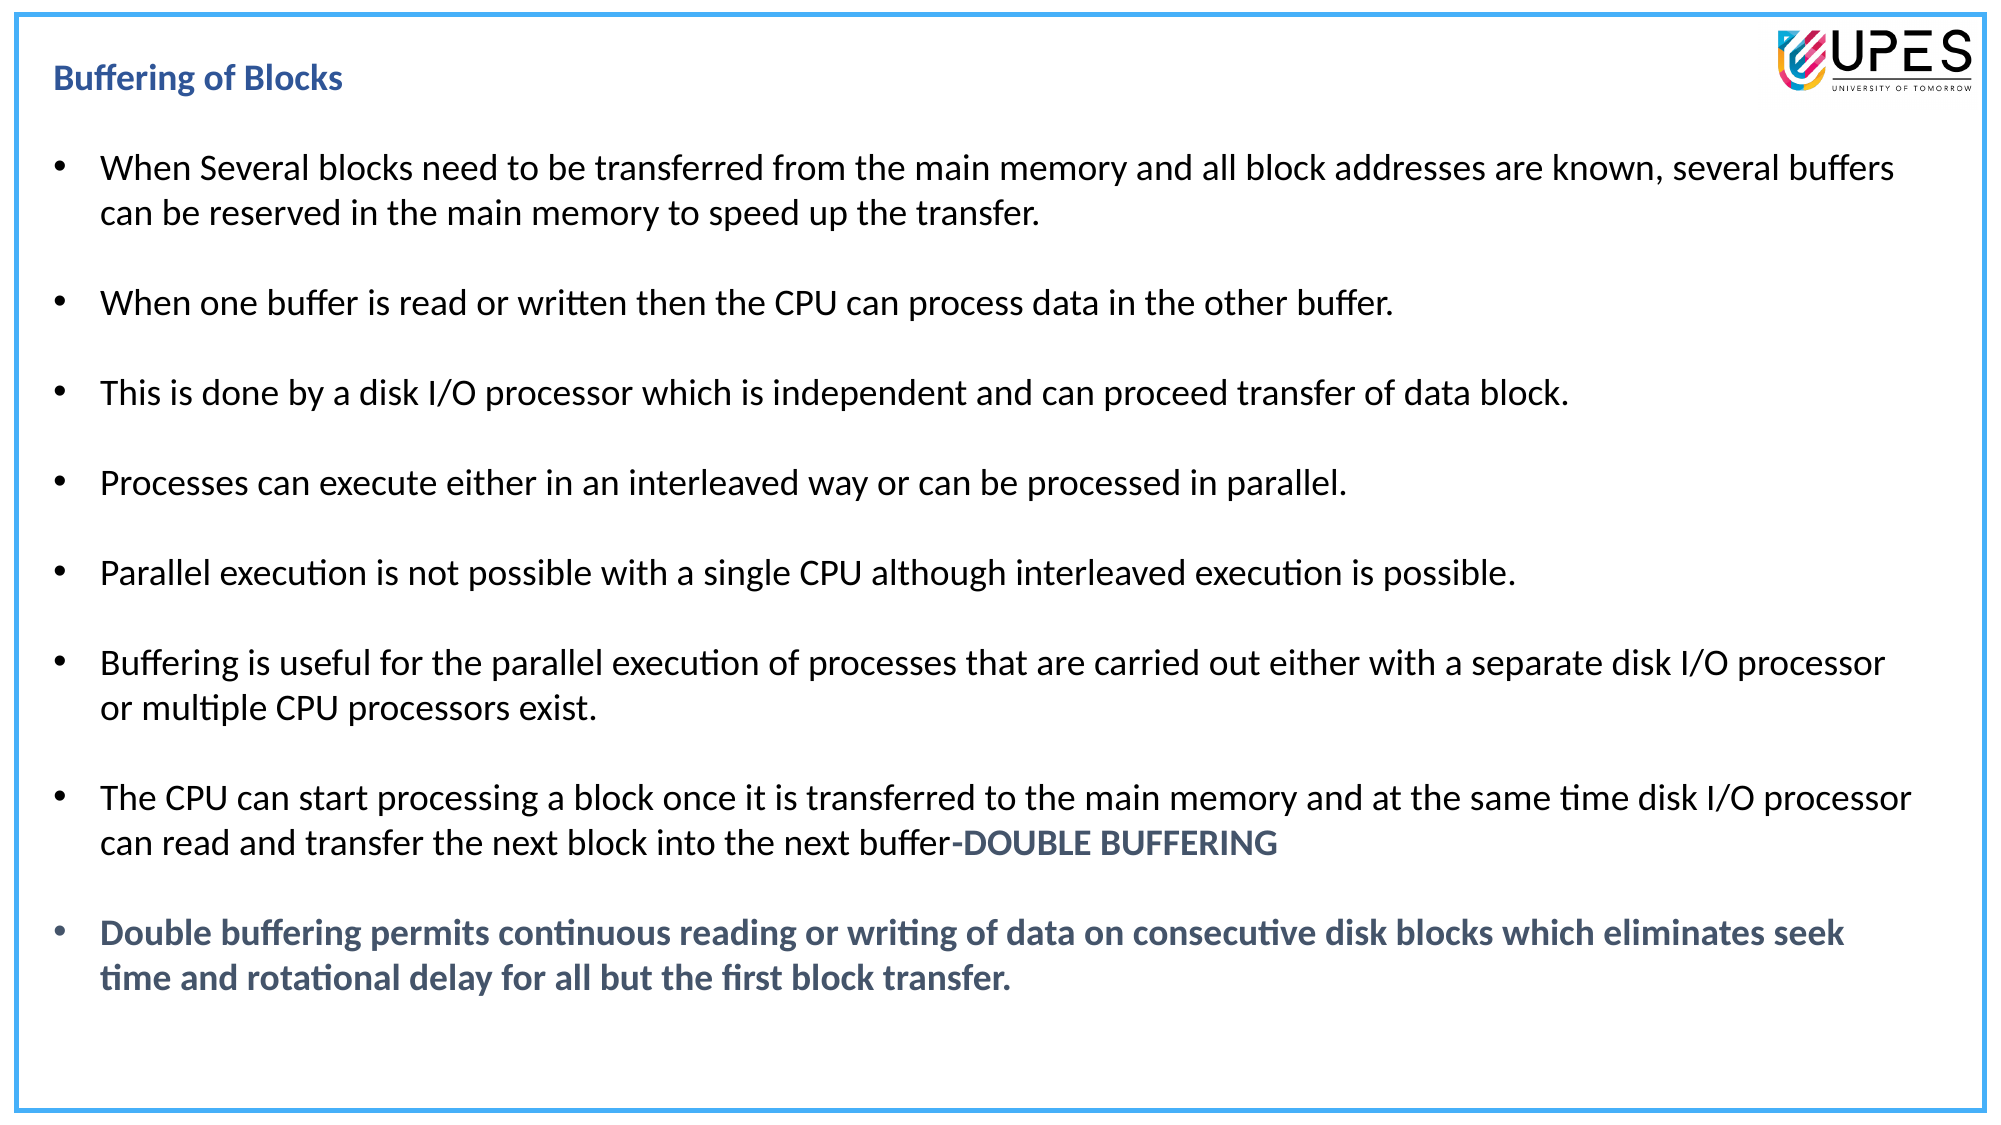

Buffering of Blocks

When Several blocks need to be transferred from the main memory and all block addresses are known, several buffers can be reserved in the main memory to speed up the transfer.

When one buffer is read or written then the CPU can process data in the other buffer.

This is done by a disk I/O processor which is independent and can proceed transfer of data block.

Processes can execute either in an interleaved way or can be processed in parallel.

Parallel execution is not possible with a single CPU although interleaved execution is possible.

Buffering is useful for the parallel execution of processes that are carried out either with a separate disk I/O processor or multiple CPU processors exist.

The CPU can start processing a block once it is transferred to the main memory and at the same time disk I/O processor can read and transfer the next block into the next buffer-DOUBLE BUFFERING

Double buffering permits continuous reading or writing of data on consecutive disk blocks which eliminates seek time and rotational delay for all but the first block transfer.